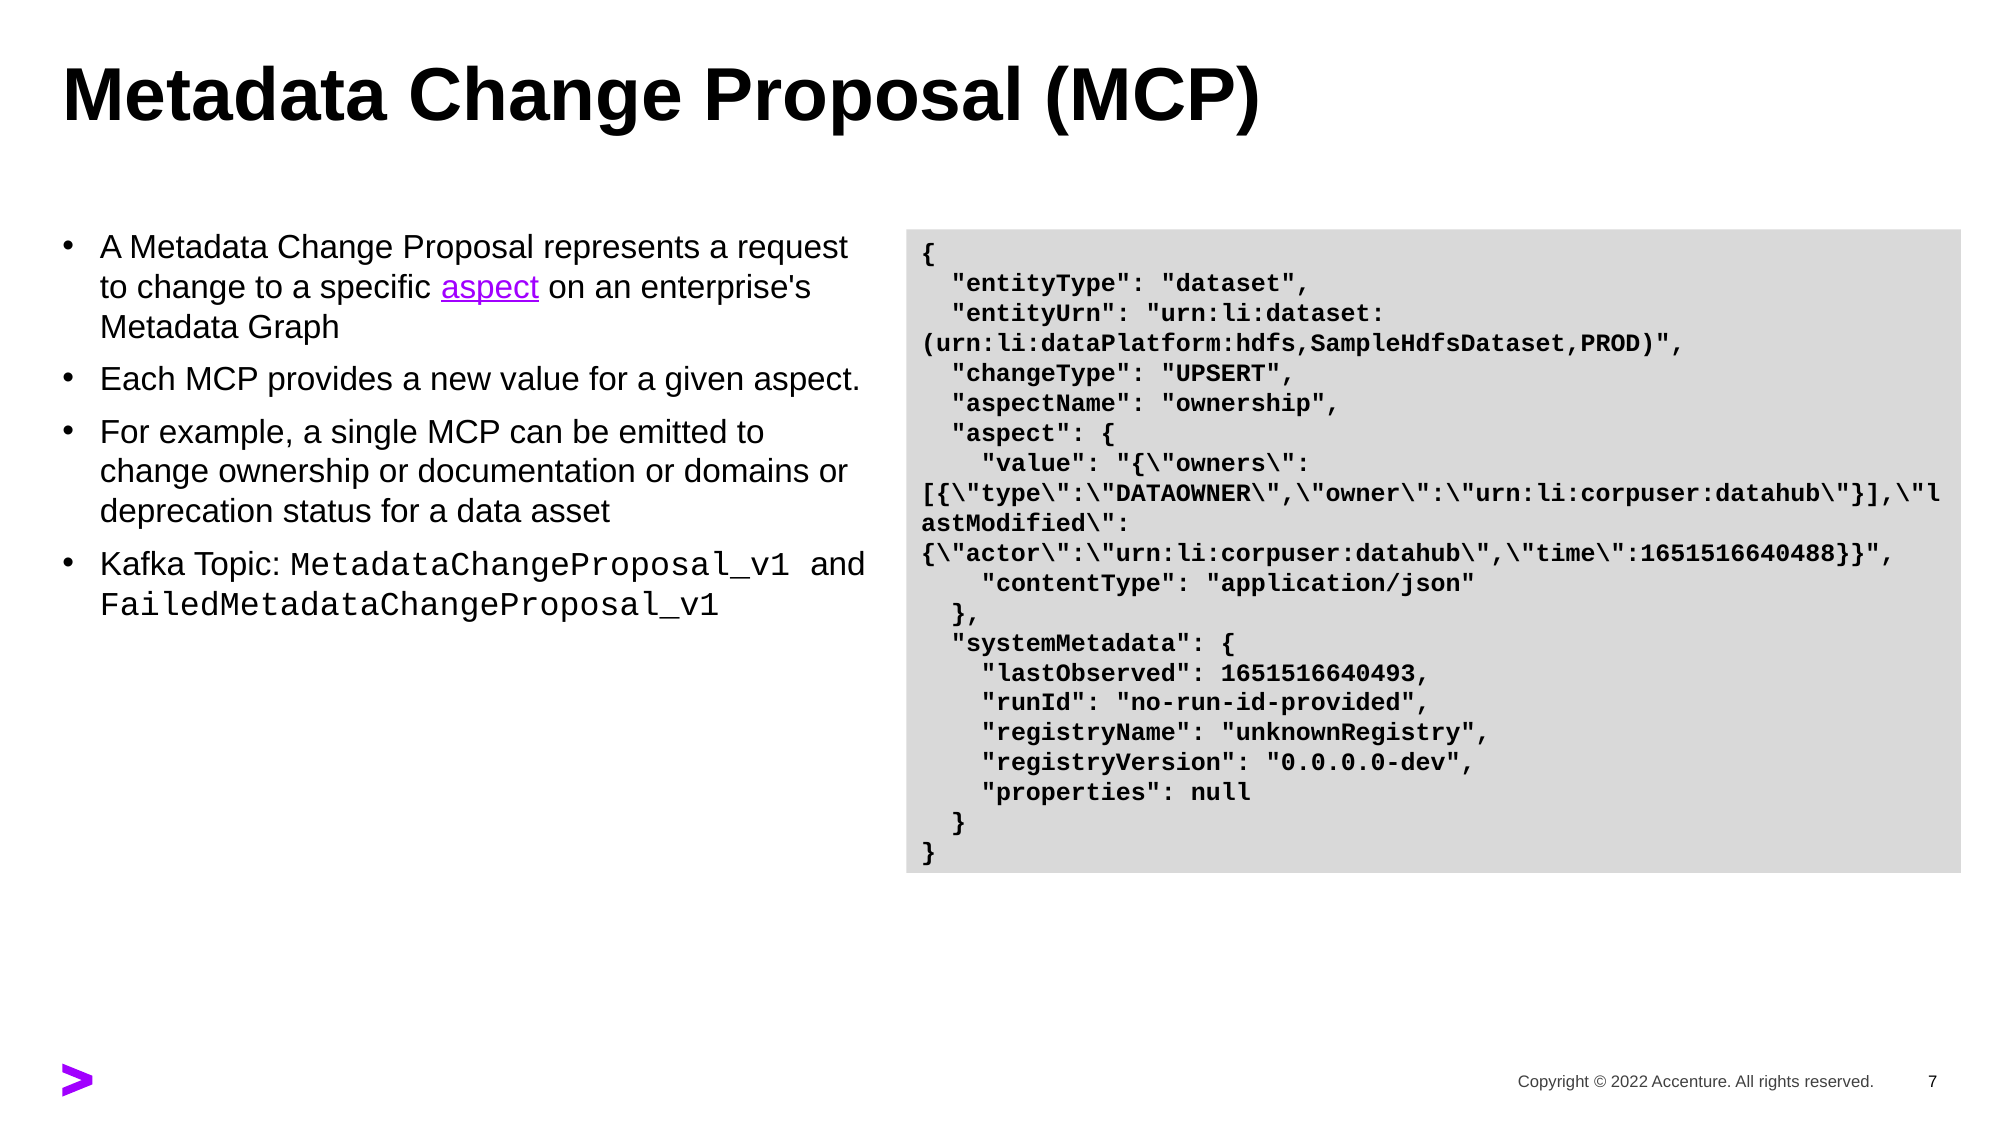

# Metadata Change Proposal (MCP)
A Metadata Change Proposal represents a request to change to a specific aspect on an enterprise's Metadata Graph
Each MCP provides a new value for a given aspect.
For example, a single MCP can be emitted to change ownership or documentation or domains or deprecation status for a data asset
Kafka Topic: MetadataChangeProposal_v1 and FailedMetadataChangeProposal_v1
{
  "entityType": "dataset",
  "entityUrn": "urn:li:dataset:(urn:li:dataPlatform:hdfs,SampleHdfsDataset,PROD)",
  "changeType": "UPSERT",
  "aspectName": "ownership",
  "aspect": {
    "value": "{\"owners\":[{\"type\":\"DATAOWNER\",\"owner\":\"urn:li:corpuser:datahub\"}],\"lastModified\":{\"actor\":\"urn:li:corpuser:datahub\",\"time\":1651516640488}}",
    "contentType": "application/json"
  },
  "systemMetadata": {
    "lastObserved": 1651516640493,
    "runId": "no-run-id-provided",
    "registryName": "unknownRegistry",
    "registryVersion": "0.0.0.0-dev",
    "properties": null
  }
}
Copyright © 2022 Accenture. All rights reserved.
7